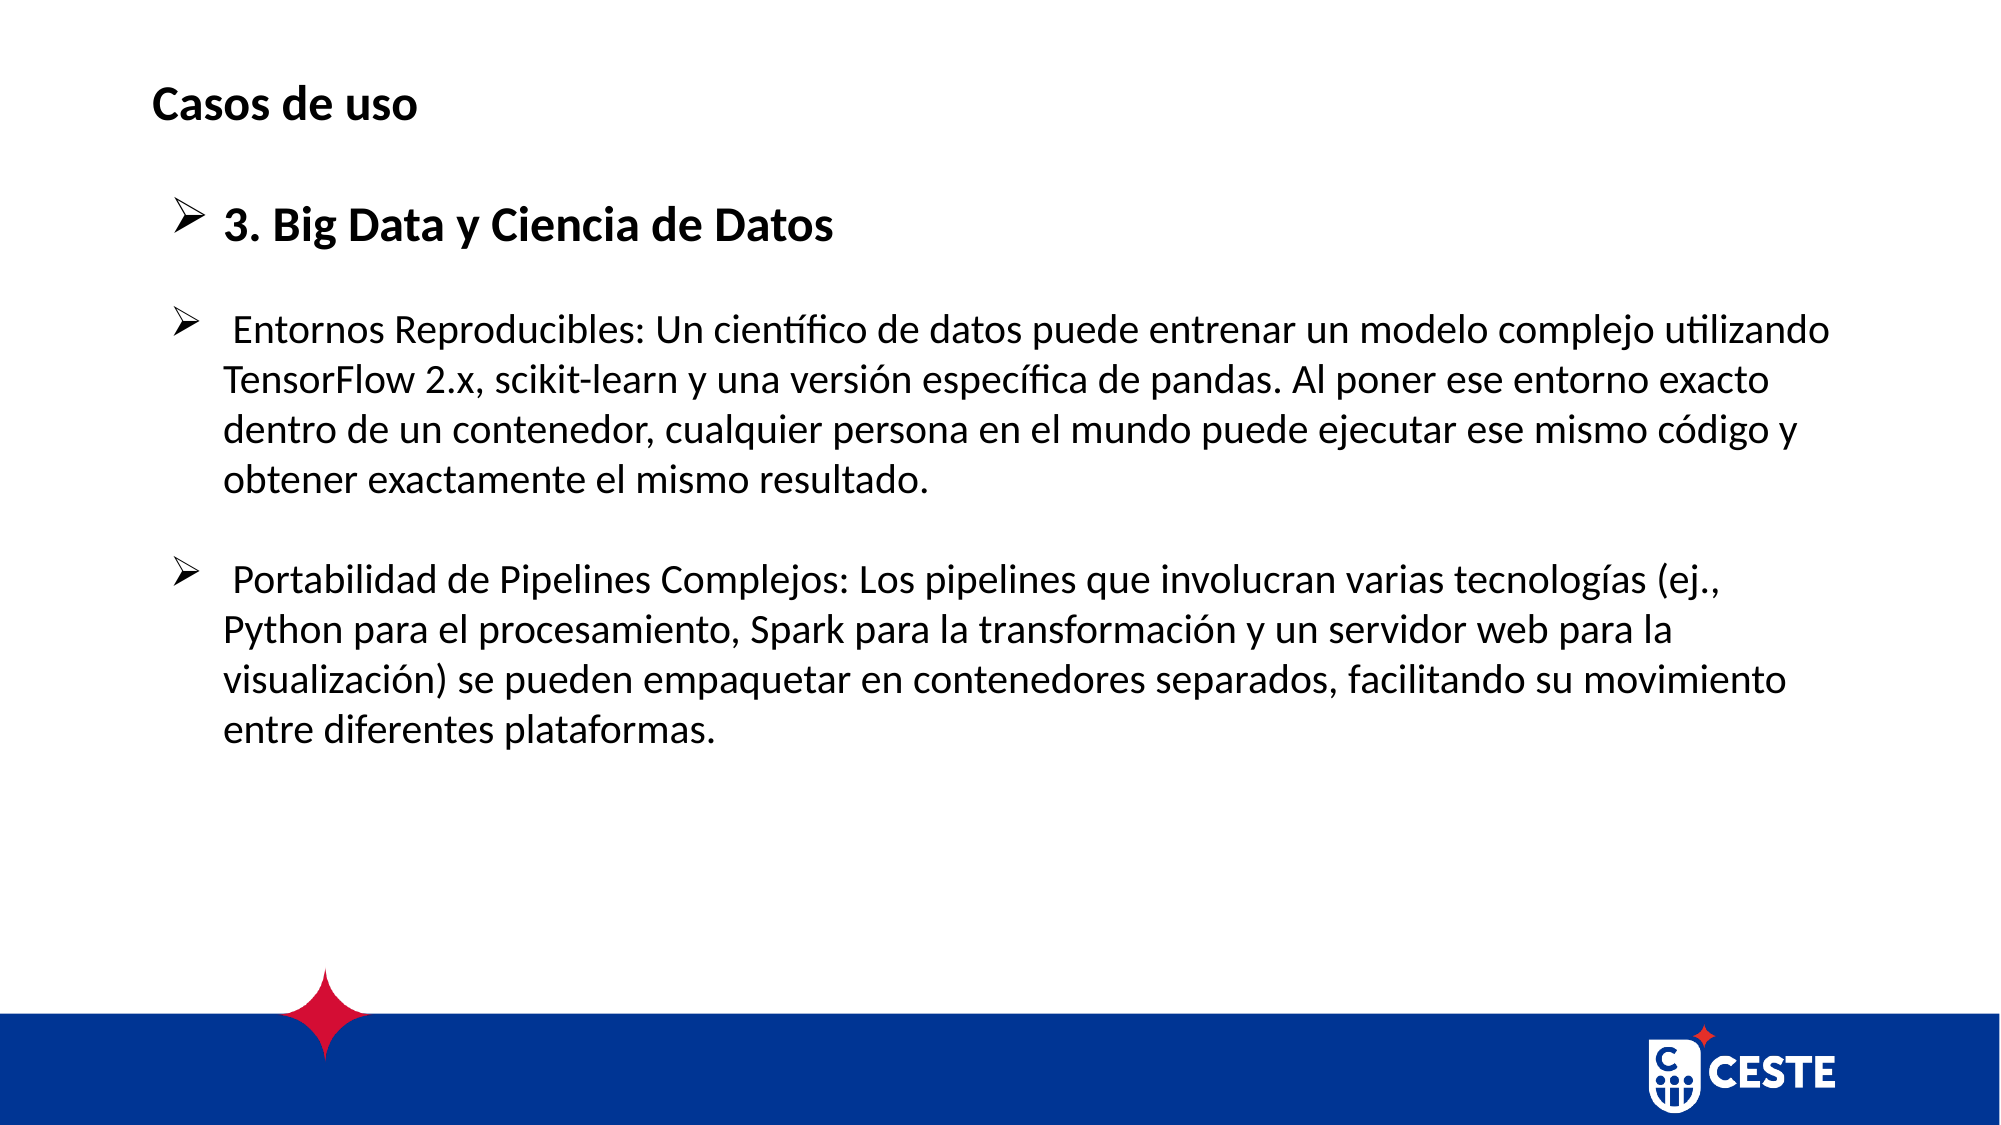

# Casos de uso
3. Big Data y Ciencia de Datos

 Entornos Reproducibles: Un científico de datos puede entrenar un modelo complejo utilizando TensorFlow 2.x, scikit-learn y una versión específica de pandas. Al poner ese entorno exacto dentro de un contenedor, cualquier persona en el mundo puede ejecutar ese mismo código y obtener exactamente el mismo resultado.

 Portabilidad de Pipelines Complejos: Los pipelines que involucran varias tecnologías (ej., Python para el procesamiento, Spark para la transformación y un servidor web para la visualización) se pueden empaquetar en contenedores separados, facilitando su movimiento entre diferentes plataformas.